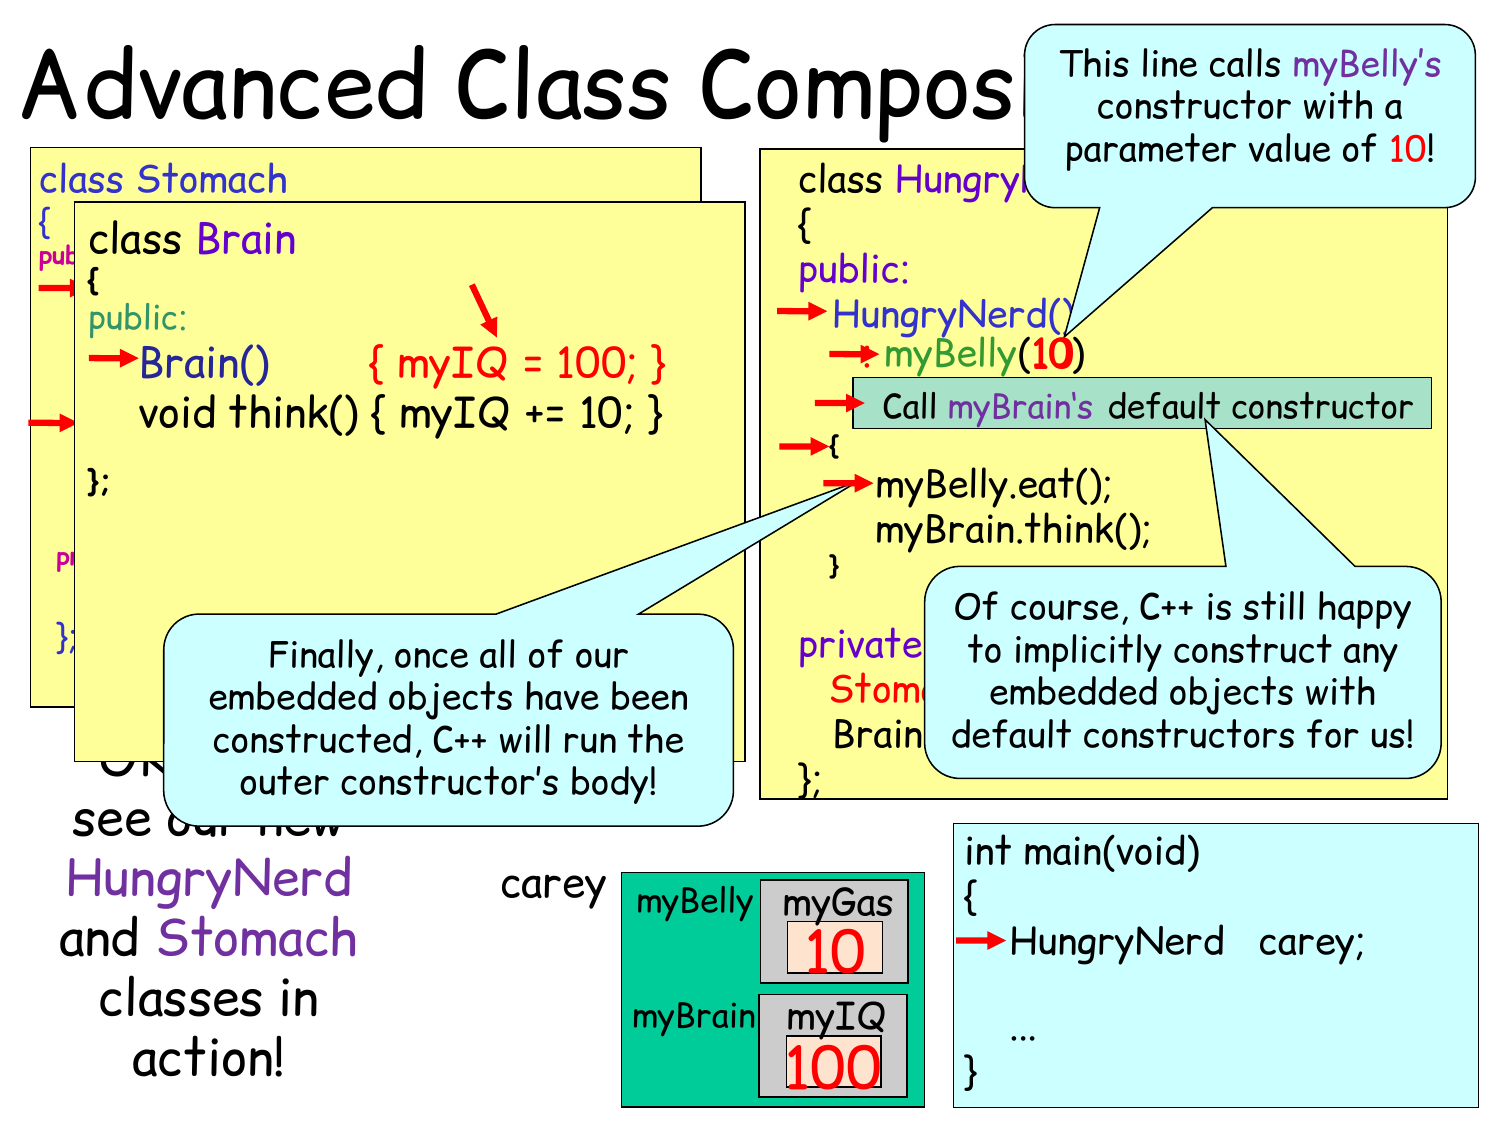

Advanced Class Composition
This line calls myBelly’s constructor with a parameter value of 10!

class Stomach
{
public:

 Stomach(int startGas)
  {
     myGas = startGas;
  }
   ~Stomach() { cout << “Fart!\n”;  }
   void eat()  { myGas ++; }
private:
  int myGas;
};

class HungryNerd
{
public:
   HungryNerd()

private:

   Brain myBrain;
};

Stomach myBelly;

class Brain
{
public:
    Brain()        { myIQ = 100; }
    void think() { myIQ += 10; }
};

10
: myBelly(10)

Call myBrain‘s  default constructor

 {
     myBelly.eat();
     myBrain.think();
 }

Of course, C++ is still happy to implicitly construct any embedded objects with default constructors for us!
Finally, once all of our embedded objects have been constructed, C++ will run the outer constructor’s body!
OK – let’s see our new HungryNerd and Stomach classes in action!
int main(void)
{
    HungryNerd   carey;

    ...
}

carey

myGas

myBelly

10

myIQ

myBrain

100